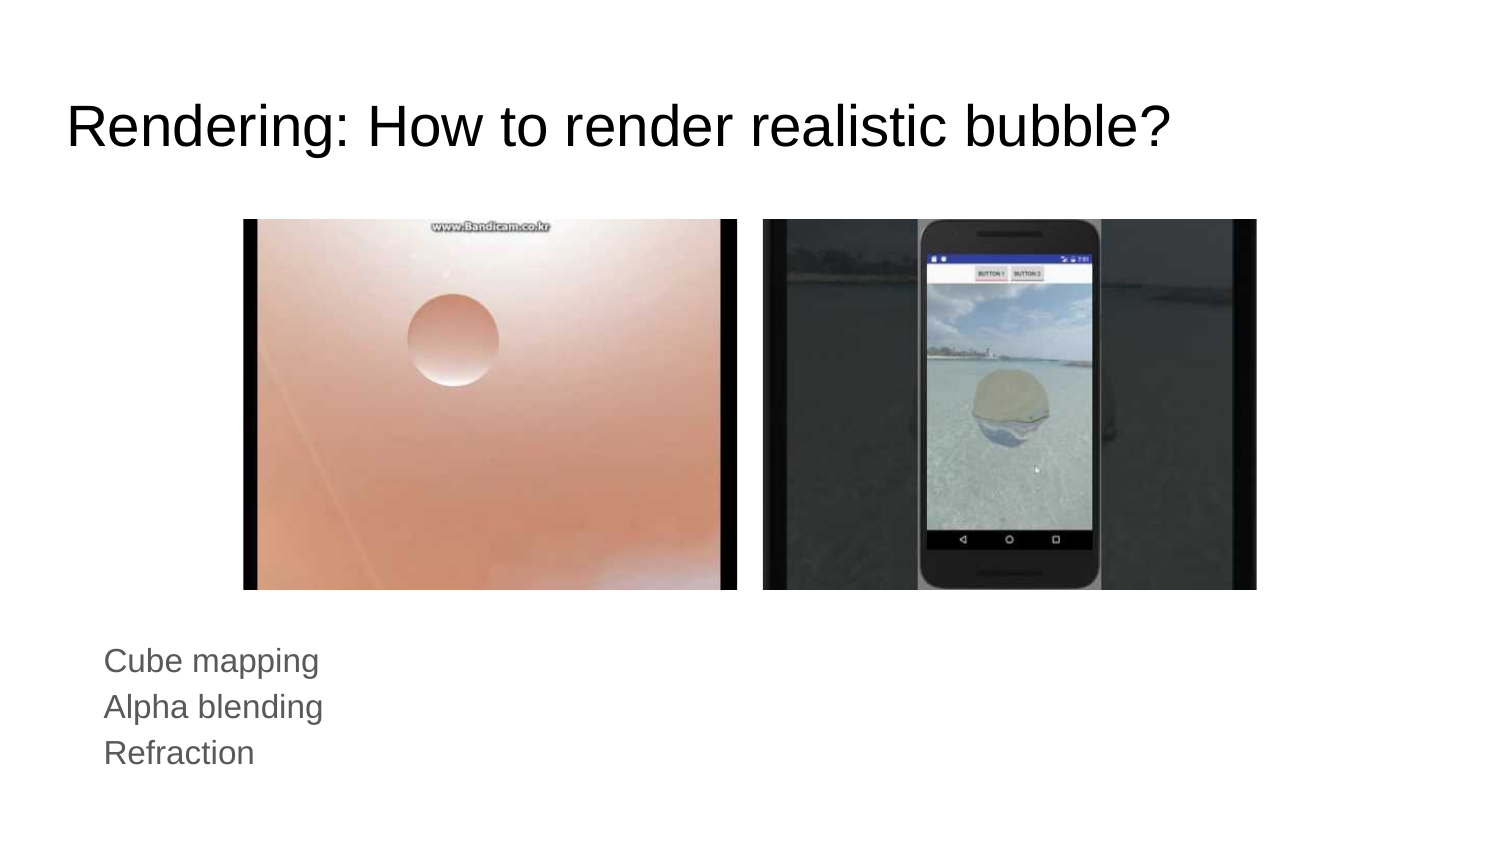

# Rendering: How to render realistic bubble?

Cube mapping
Alpha blending
Refraction